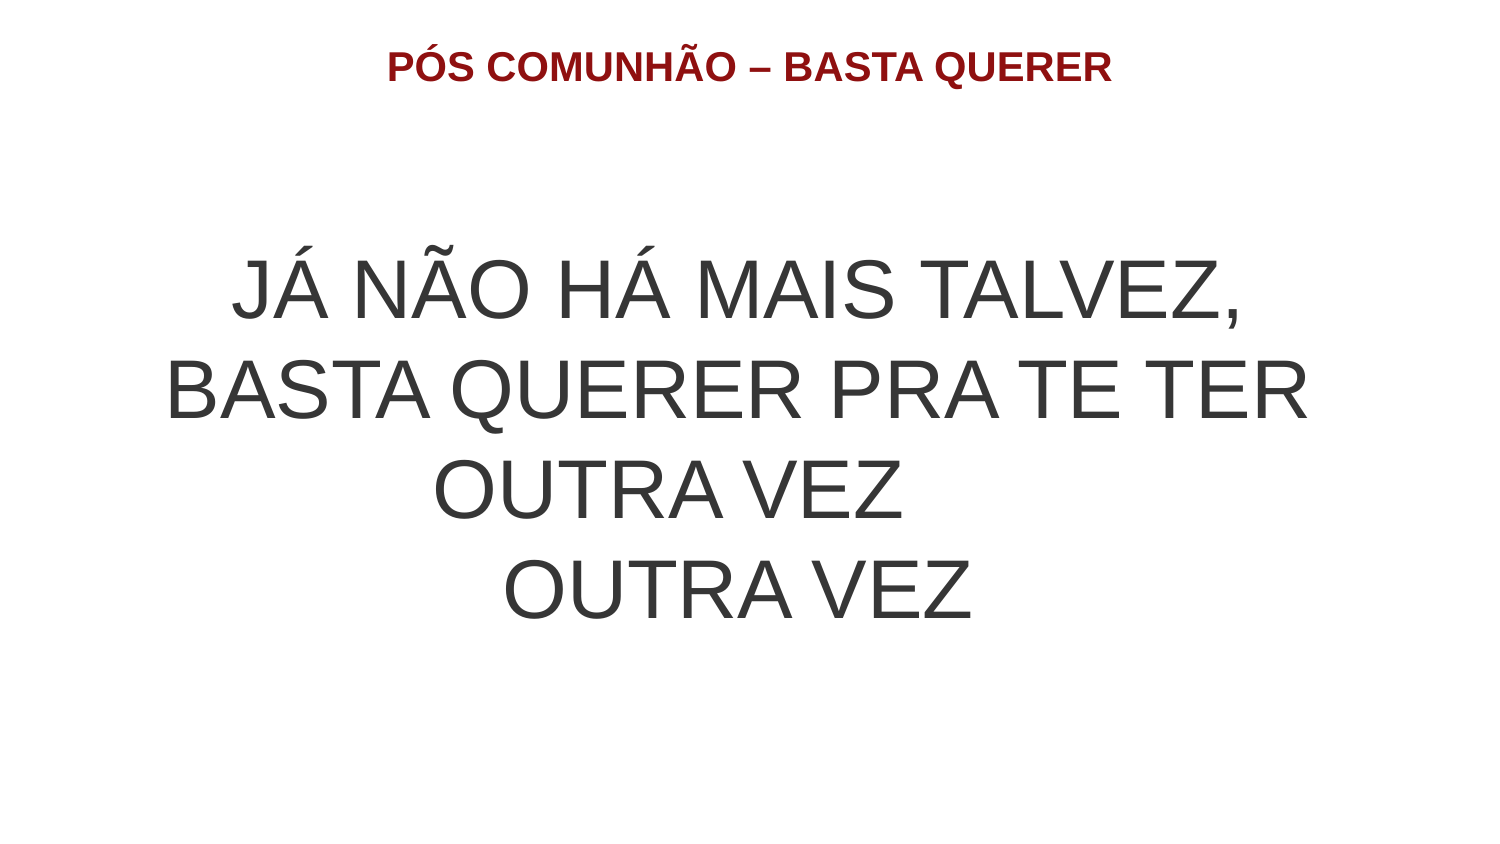

PÓS COMUNHÃO – BASTA QUERER
JÁ NÃO HÁ MAIS TALVEZ,
BASTA QUERER PRA TE TER
OUTRA VEZ
OUTRA VEZ